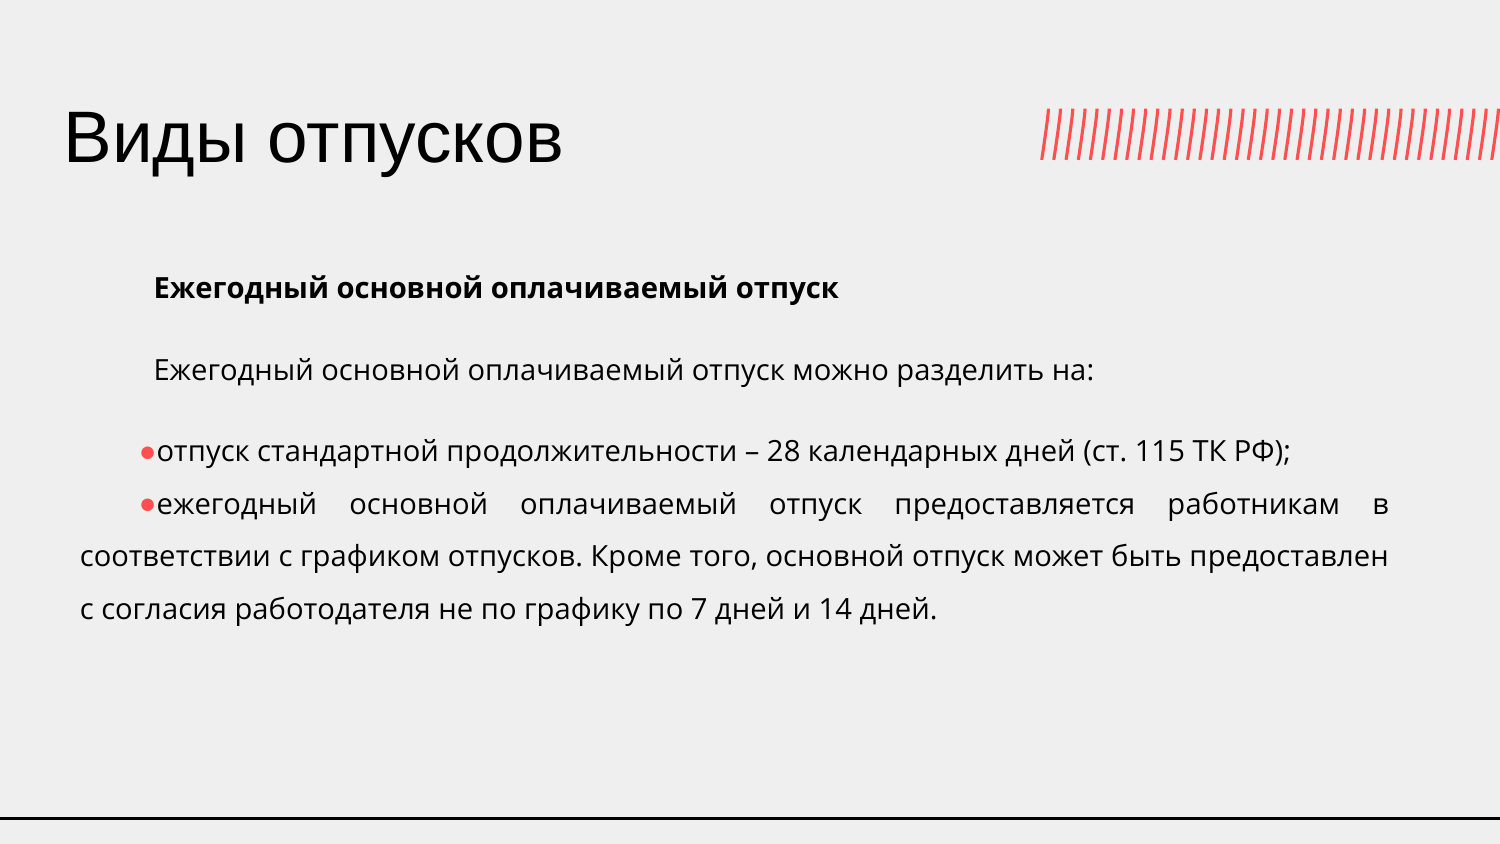

# Виды отпусков
Ежегодный основной оплачиваемый отпуск
Ежегодный основной оплачиваемый отпуск можно разделить на:
отпуск стандартной продолжительности – 28 календарных дней (ст. 115 ТК РФ);
ежегодный основной оплачиваемый отпуск предоставляется работникам в соответствии с графиком отпусков. Кроме того, основной отпуск может быть предоставлен с согласия работодателя не по графику по 7 дней и 14 дней.